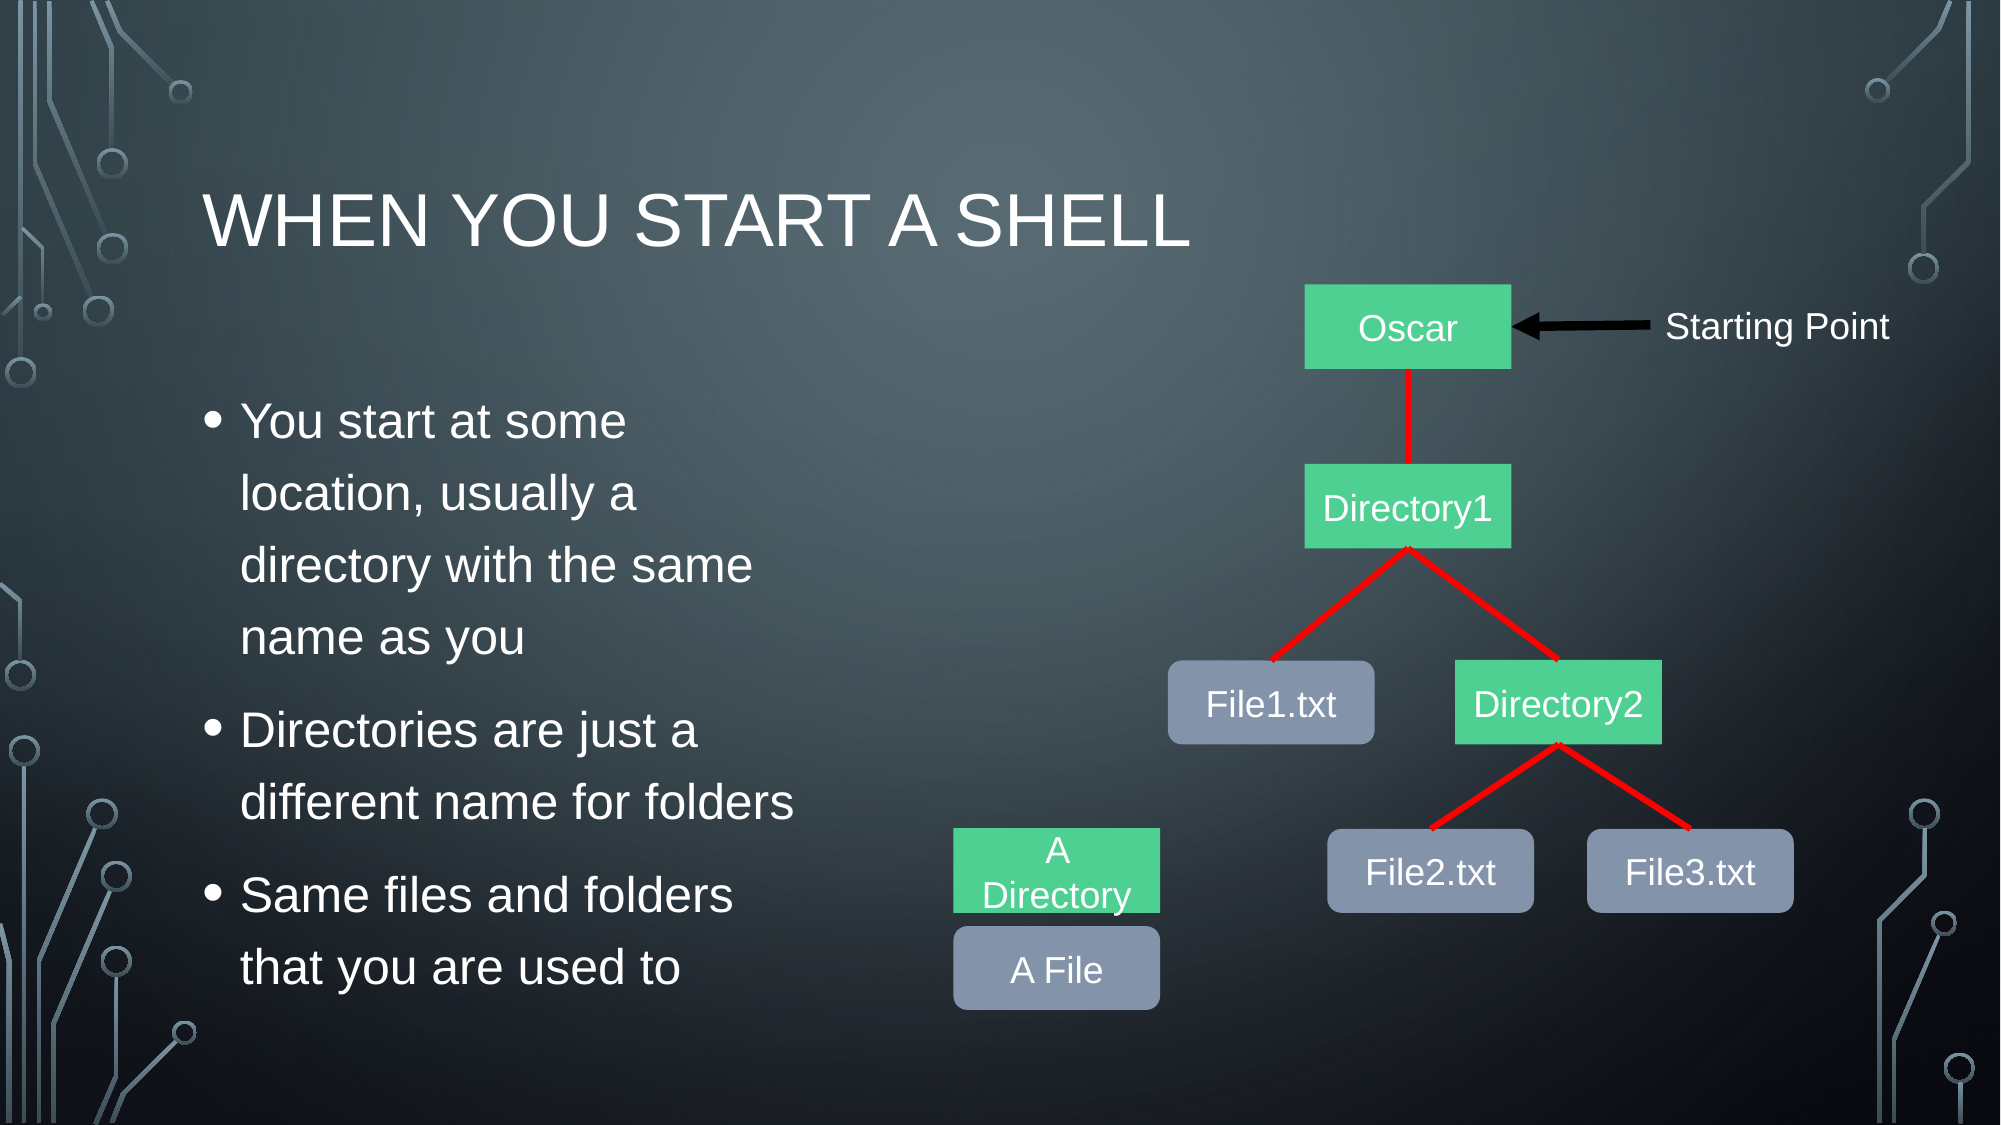

# When you start a shell
Oscar
Starting Point
You start at some location, usually a directory with the same name as you
Directories are just a different name for folders
Same files and folders that you are used to

Directory1
Directory2
File1.txt
A Directory
File2.txt
File3.txt
A File